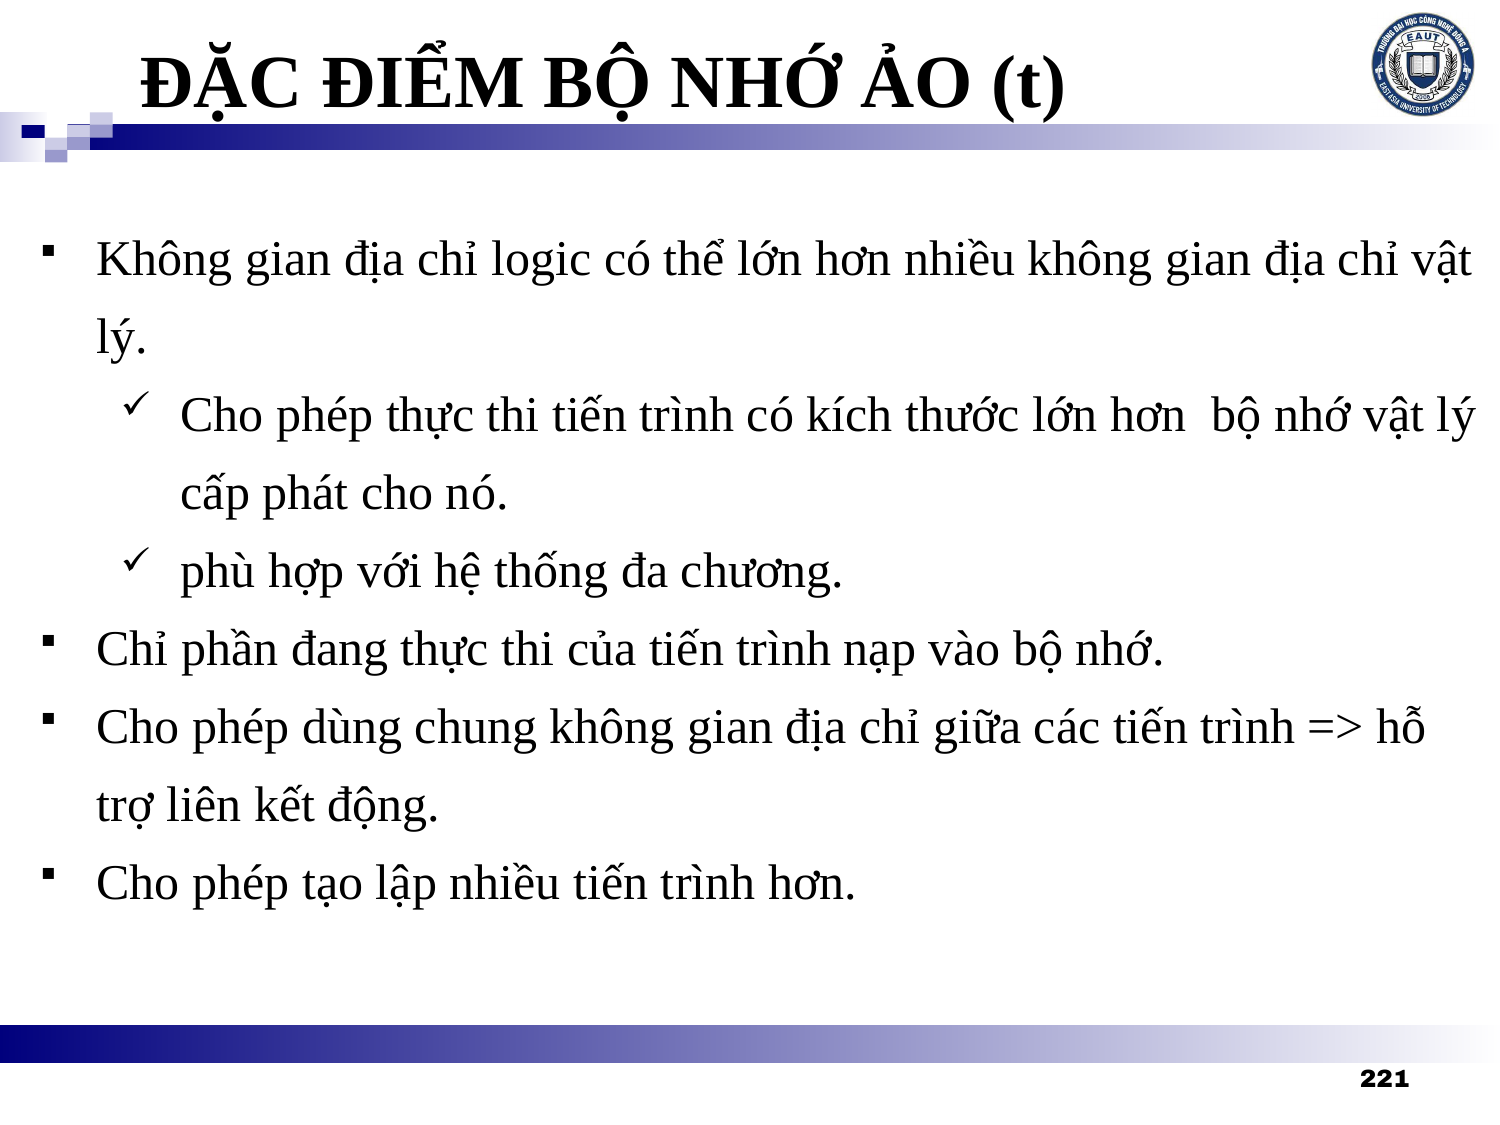

ĐẶC ĐIỂM BỘ NHỚ ẢO (t)
Không gian địa chỉ logic có thể lớn hơn nhiều không gian địa chỉ vật lý.
Cho phép thực thi tiến trình có kích thước lớn hơn  bộ nhớ vật lý cấp phát cho nó.
phù hợp với hệ thống đa chương.
Chỉ phần đang thực thi của tiến trình nạp vào bộ nhớ.
Cho phép dùng chung không gian địa chỉ giữa các tiến trình => hỗ trợ liên kết động.
Cho phép tạo lập nhiều tiến trình hơn.
221